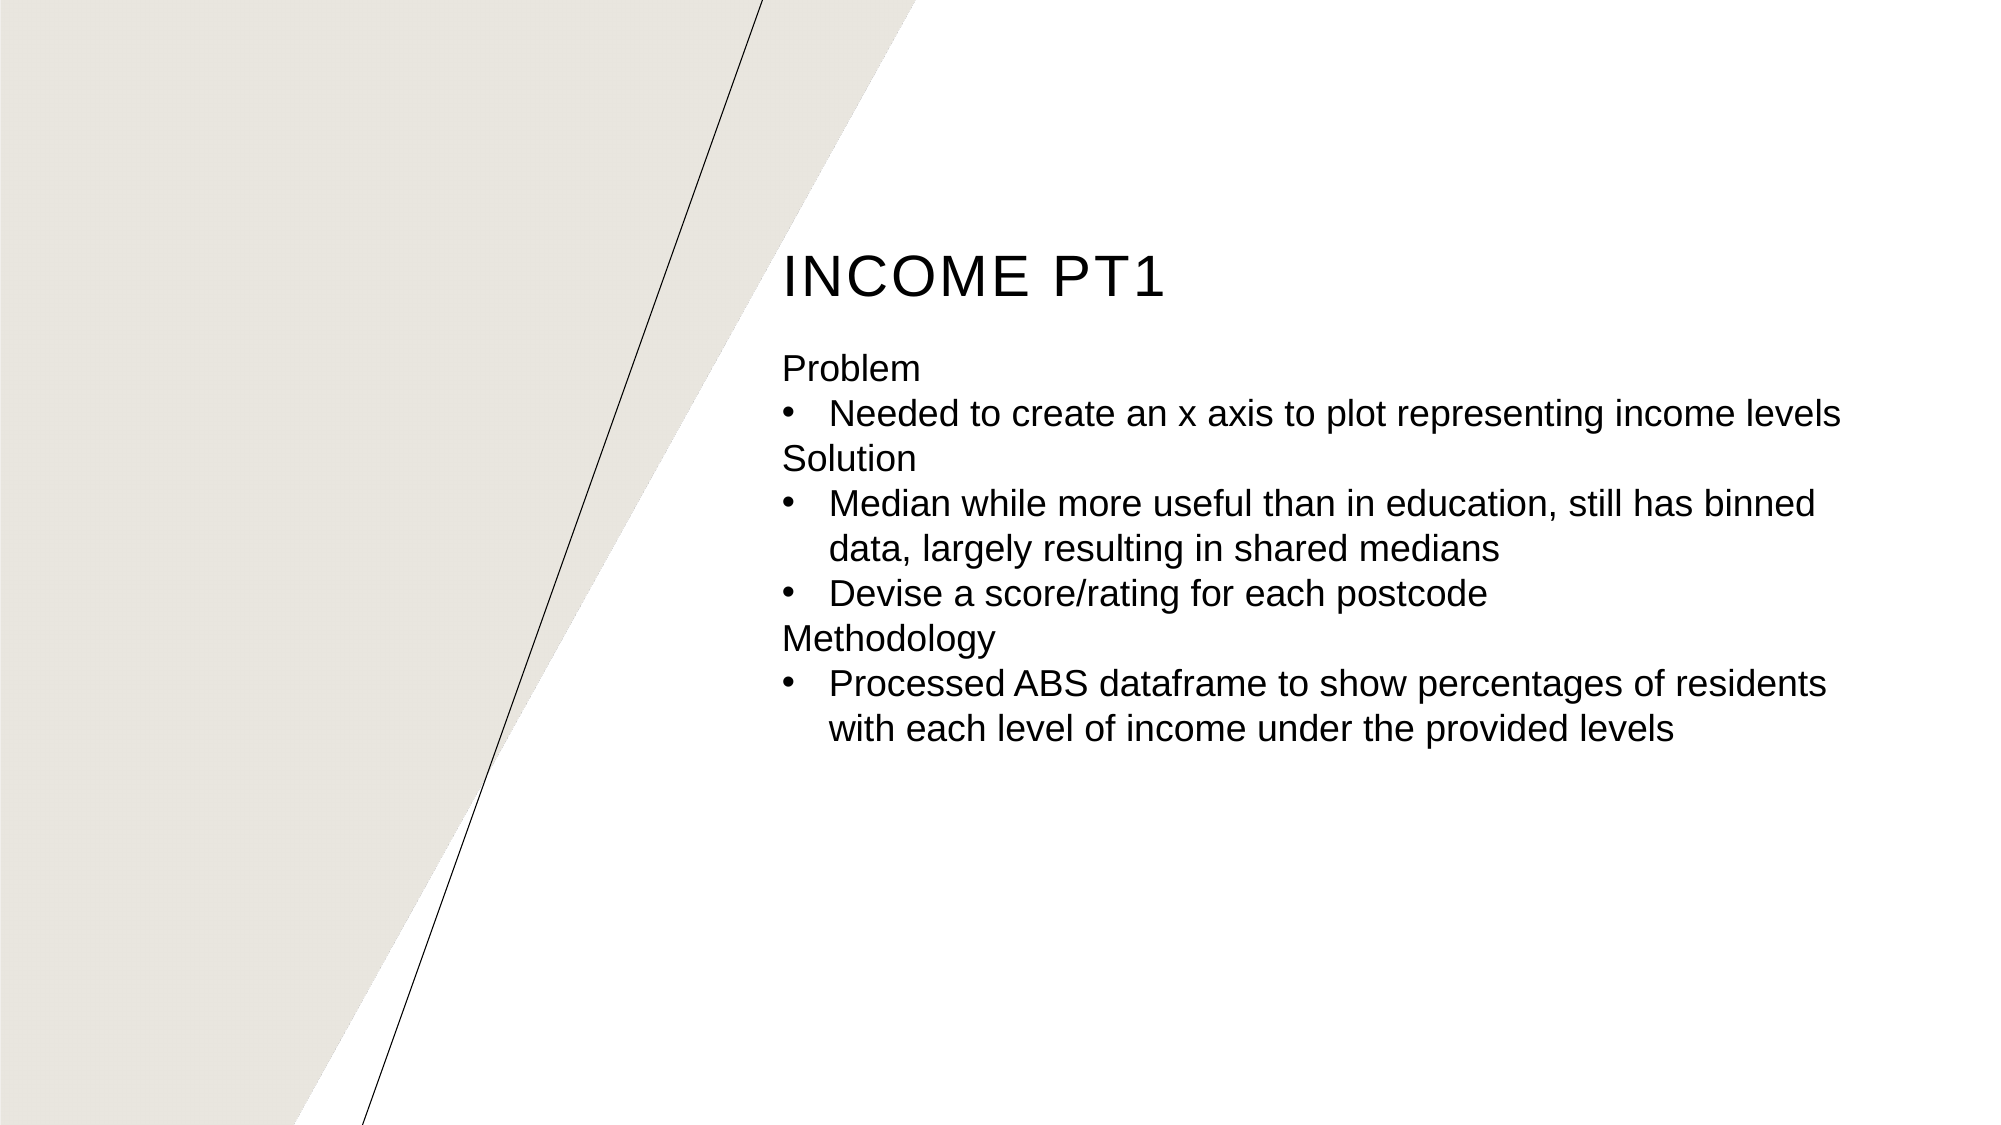

# Income Pt1
Problem
Needed to create an x axis to plot representing income levels
Solution
Median while more useful than in education, still has binned data, largely resulting in shared medians
Devise a score/rating for each postcode
Methodology
Processed ABS dataframe to show percentages of residents with each level of income under the provided levels